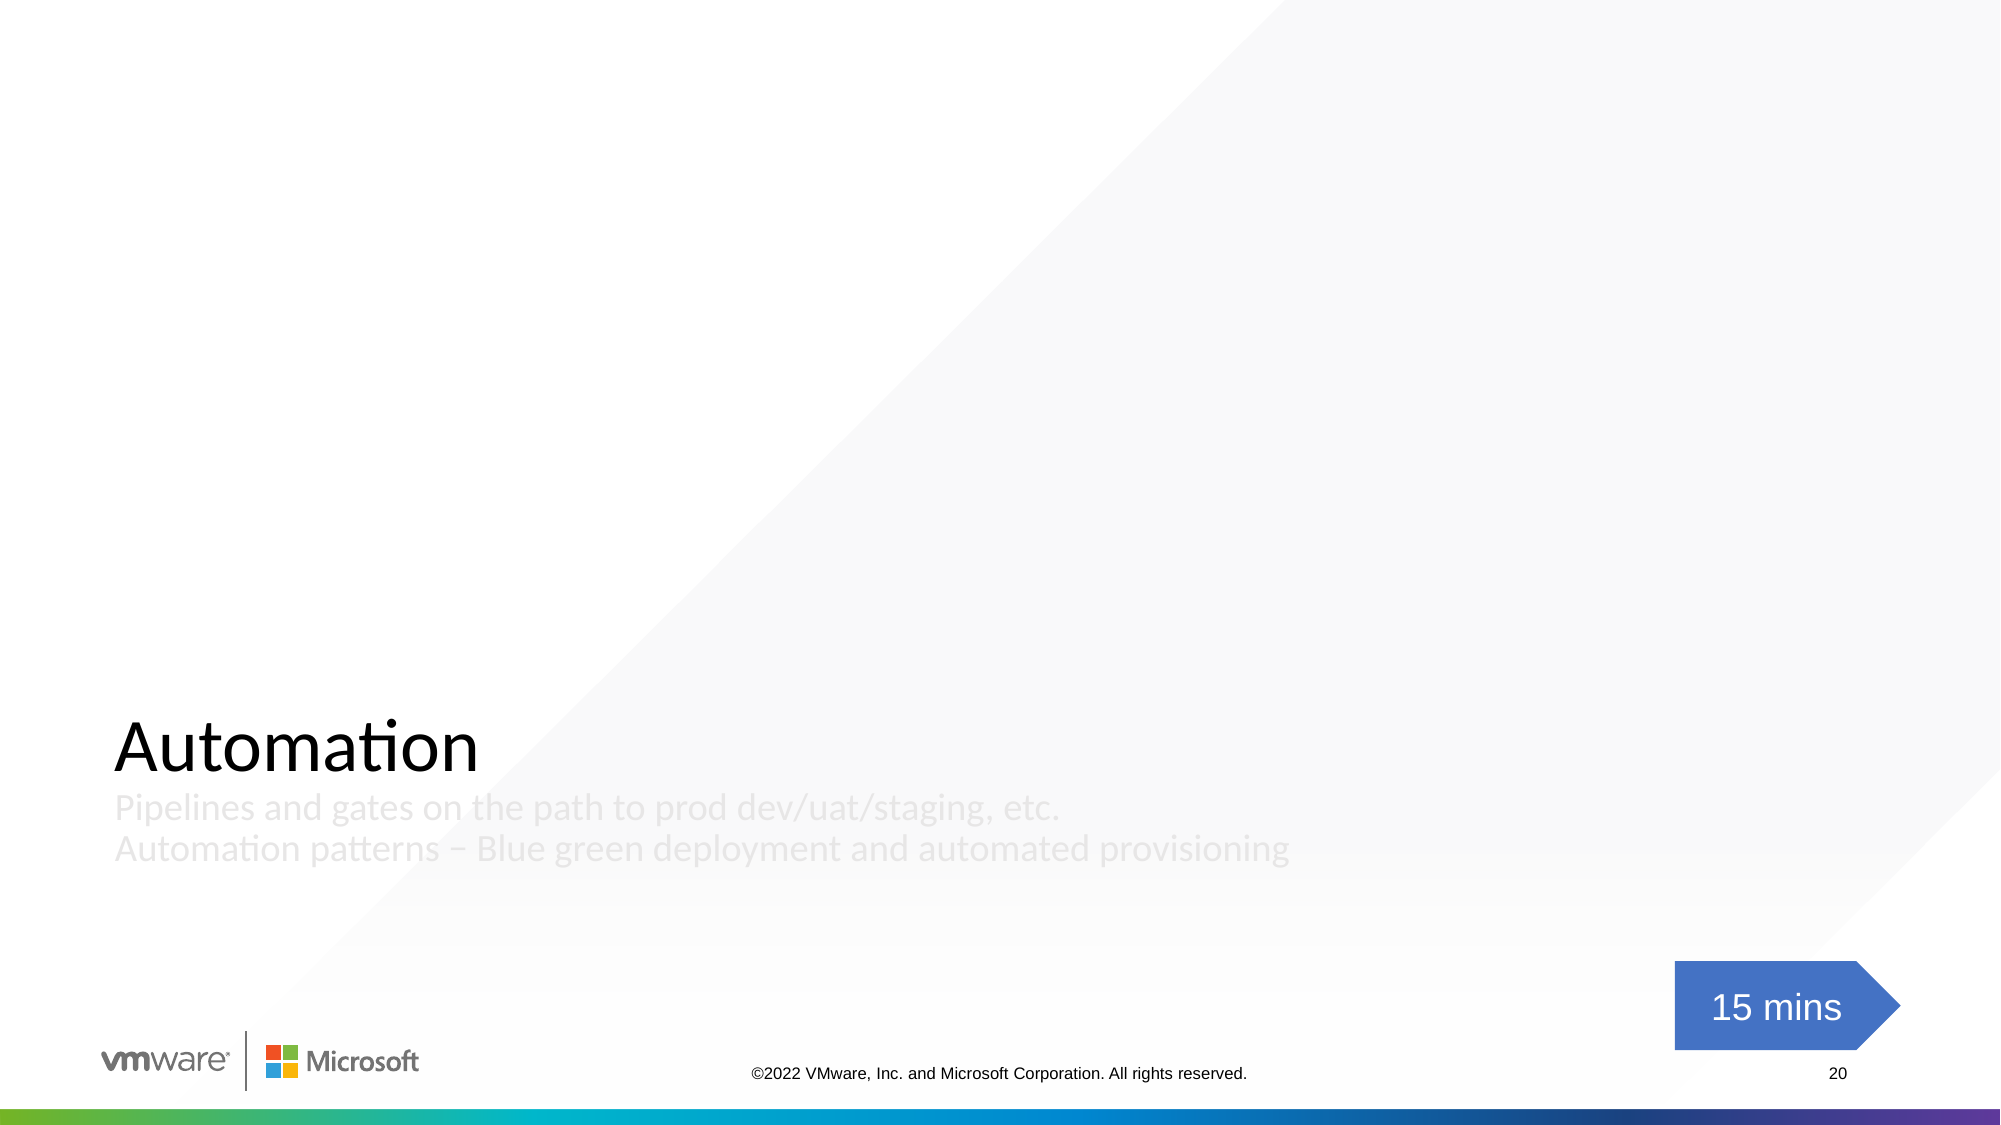

# Automation Pipelines and gates on the path to prod dev/uat/staging, etc. Automation patterns − Blue green deployment and automated provisioning
15 mins
©2022 VMware, Inc. and Microsoft Corporation. All rights reserved.
20